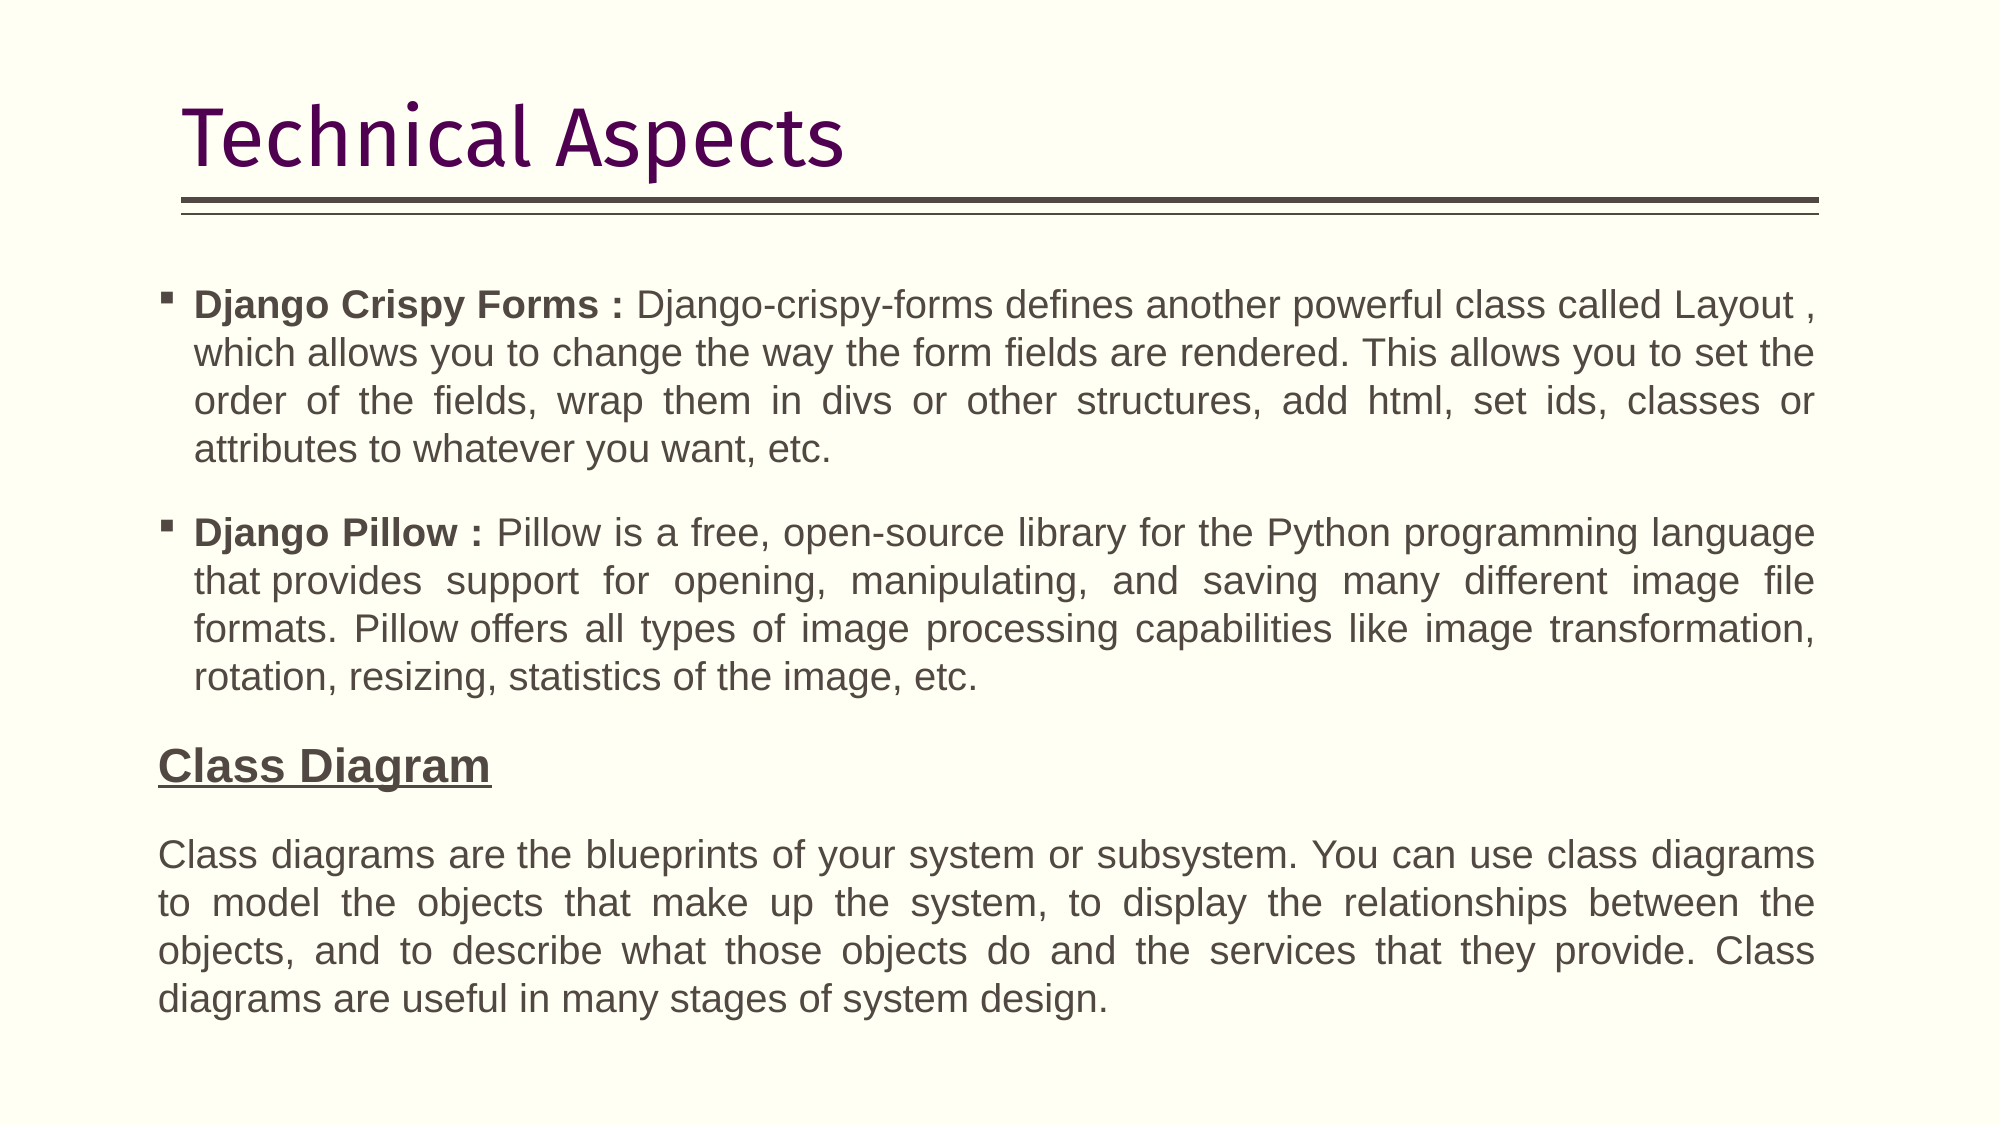

# Technical Aspects
Django Crispy Forms : Django-crispy-forms defines another powerful class called Layout , which allows you to change the way the form fields are rendered. This allows you to set the order of the fields, wrap them in divs or other structures, add html, set ids, classes or attributes to whatever you want, etc.
Django Pillow : Pillow is a free, open-source library for the Python programming language that provides support for opening, manipulating, and saving many different image file formats. Pillow offers all types of image processing capabilities like image transformation, rotation, resizing, statistics of the image, etc.
Class Diagram
Class diagrams are the blueprints of your system or subsystem. You can use class diagrams to model the objects that make up the system, to display the relationships between the objects, and to describe what those objects do and the services that they provide. Class diagrams are useful in many stages of system design.